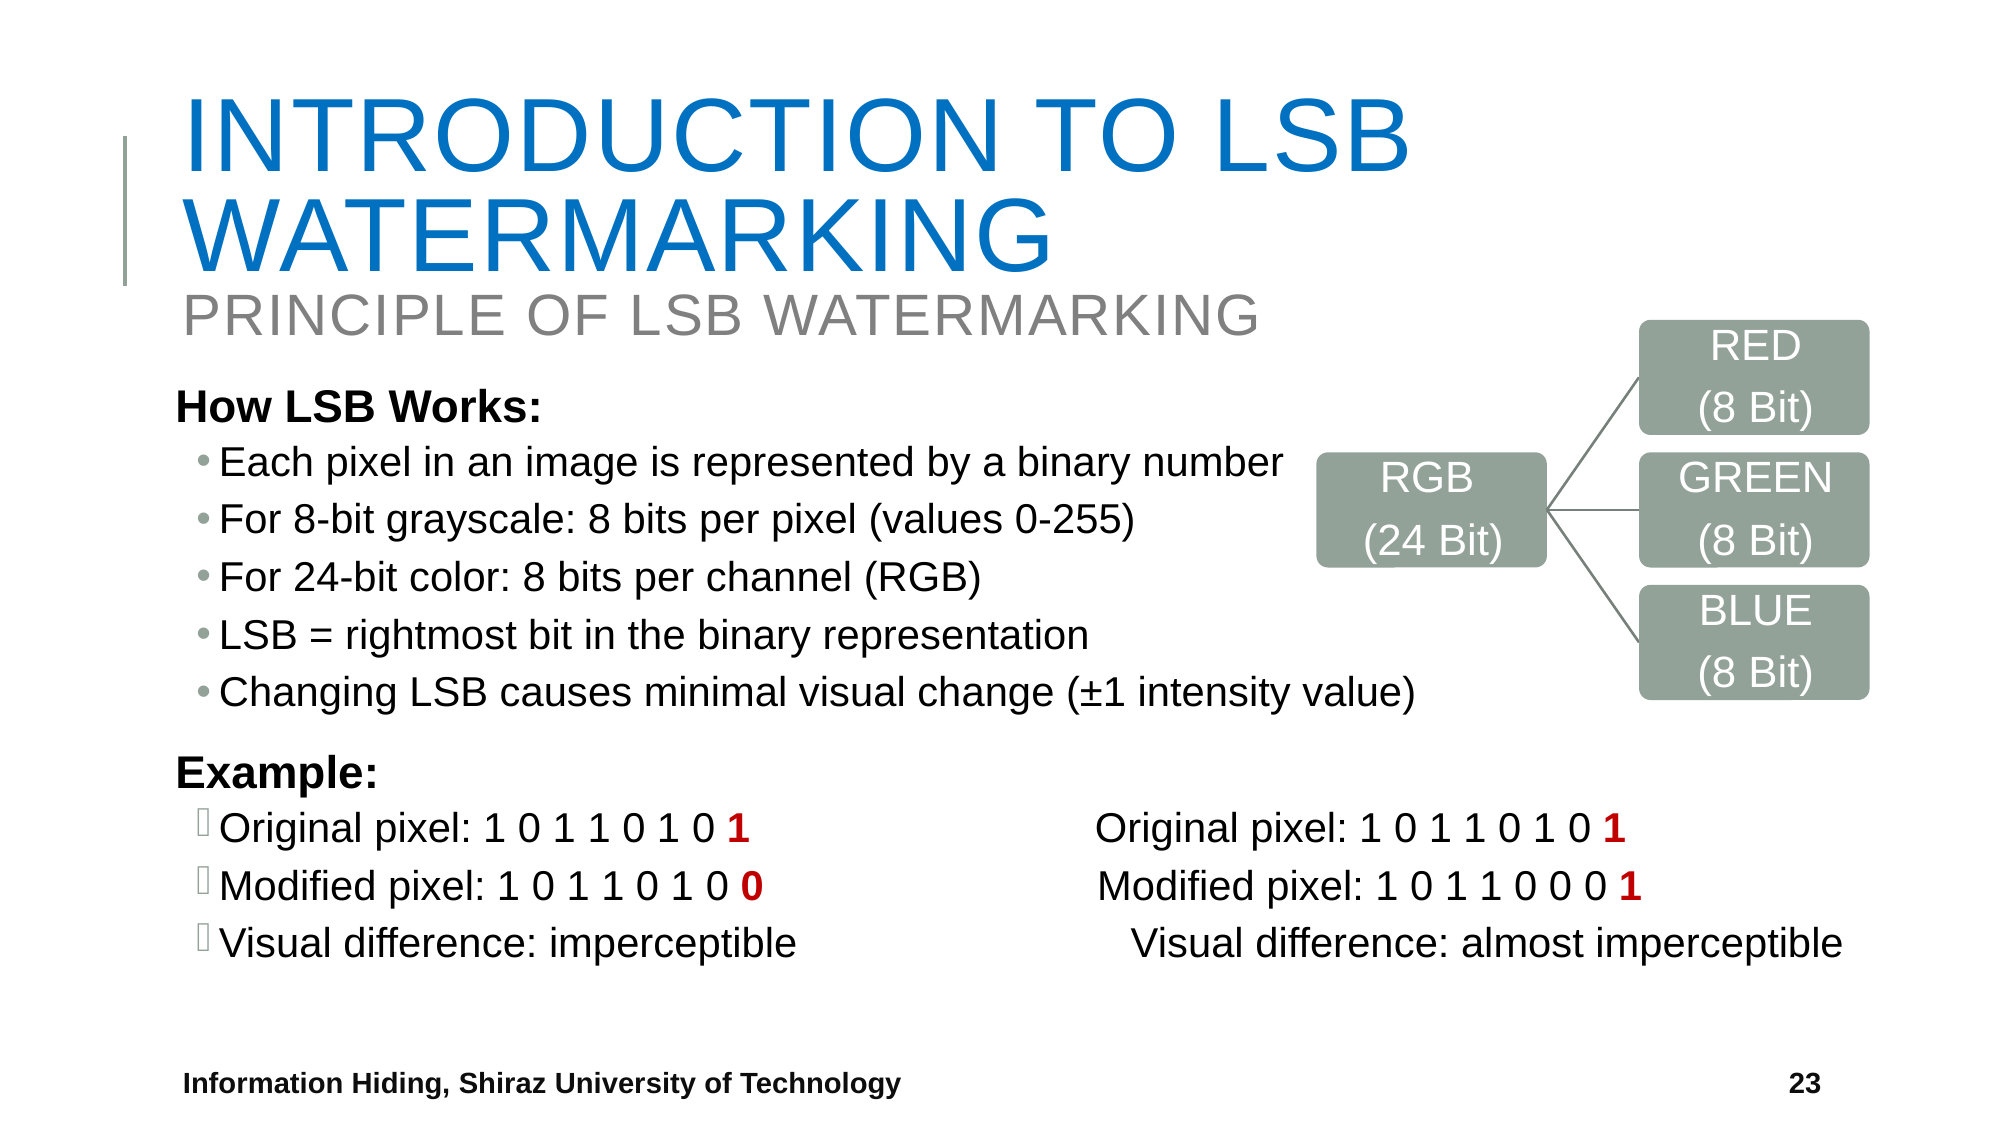

# Introduction to LSB Watermarking Principle of LSB Watermarking
RGB
(24 Bit)

RED
(8 Bit)

GREEN
(8 Bit)

BLUE
(8 Bit)
How LSB Works:
Each pixel in an image is represented by a binary number
For 8-bit grayscale: 8 bits per pixel (values 0-255)
For 24-bit color: 8 bits per channel (RGB)
LSB = rightmost bit in the binary representation
Changing LSB causes minimal visual change (±1 intensity value)
Example:
Original pixel: 1 0 1 1 0 1 0 1                              Original pixel: 1 0 1 1 0 1 0 1
Modified pixel: 1 0 1 1 0 1 0 0                             Modified pixel: 1 0 1 1 0 0 0 1
Visual difference: imperceptible                             Visual difference: almost imperceptible

Information Hiding, Shiraz University of Technology
23